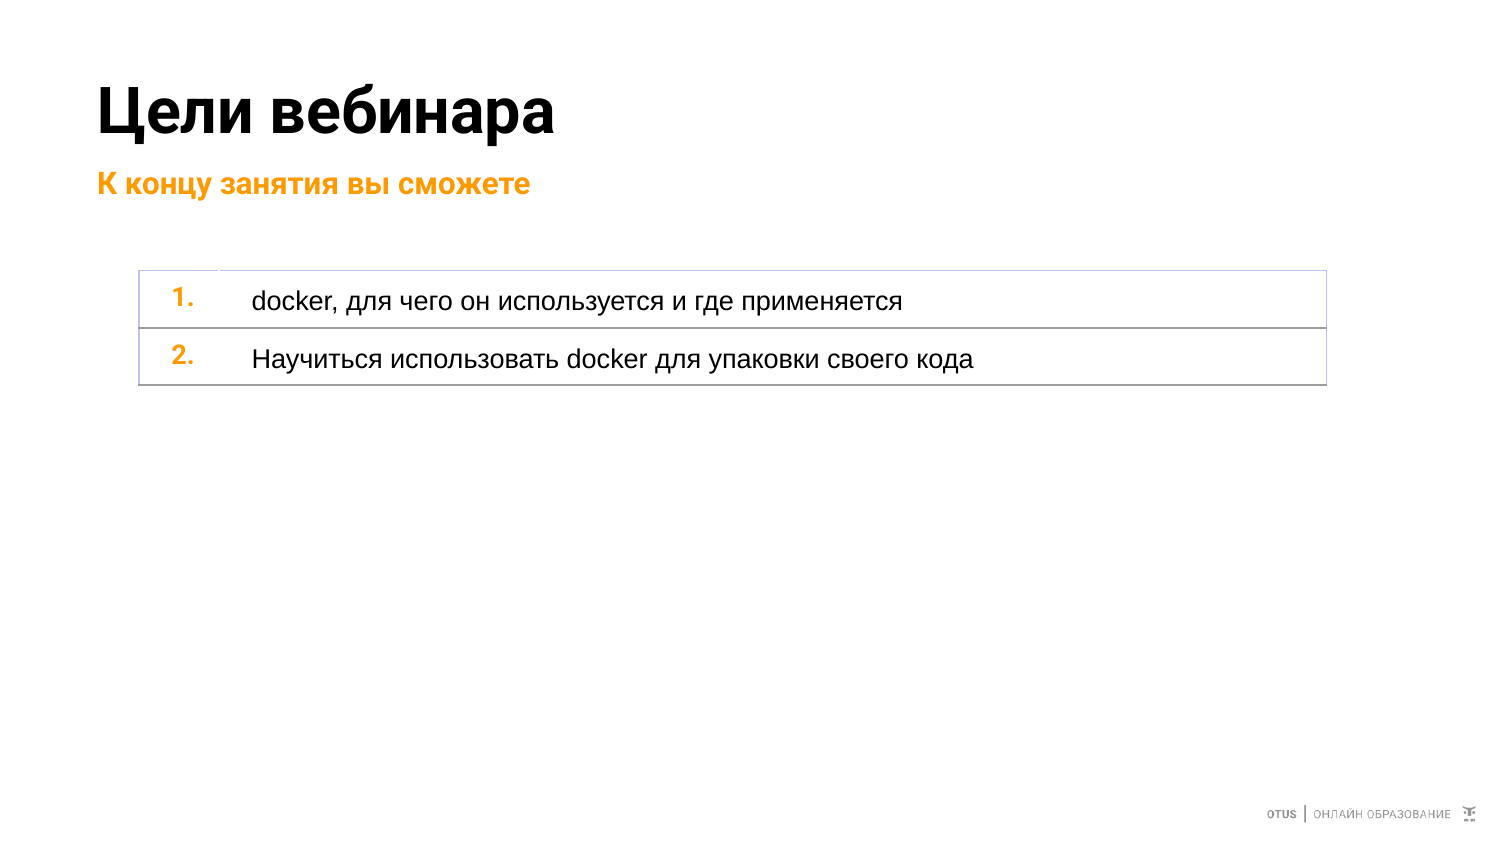

# Цели вебинара
К концу занятия вы сможете
| 1. | docker, для чего он используется и где применяется |
| --- | --- |
| 2. | Научиться использовать docker для упаковки своего кода |